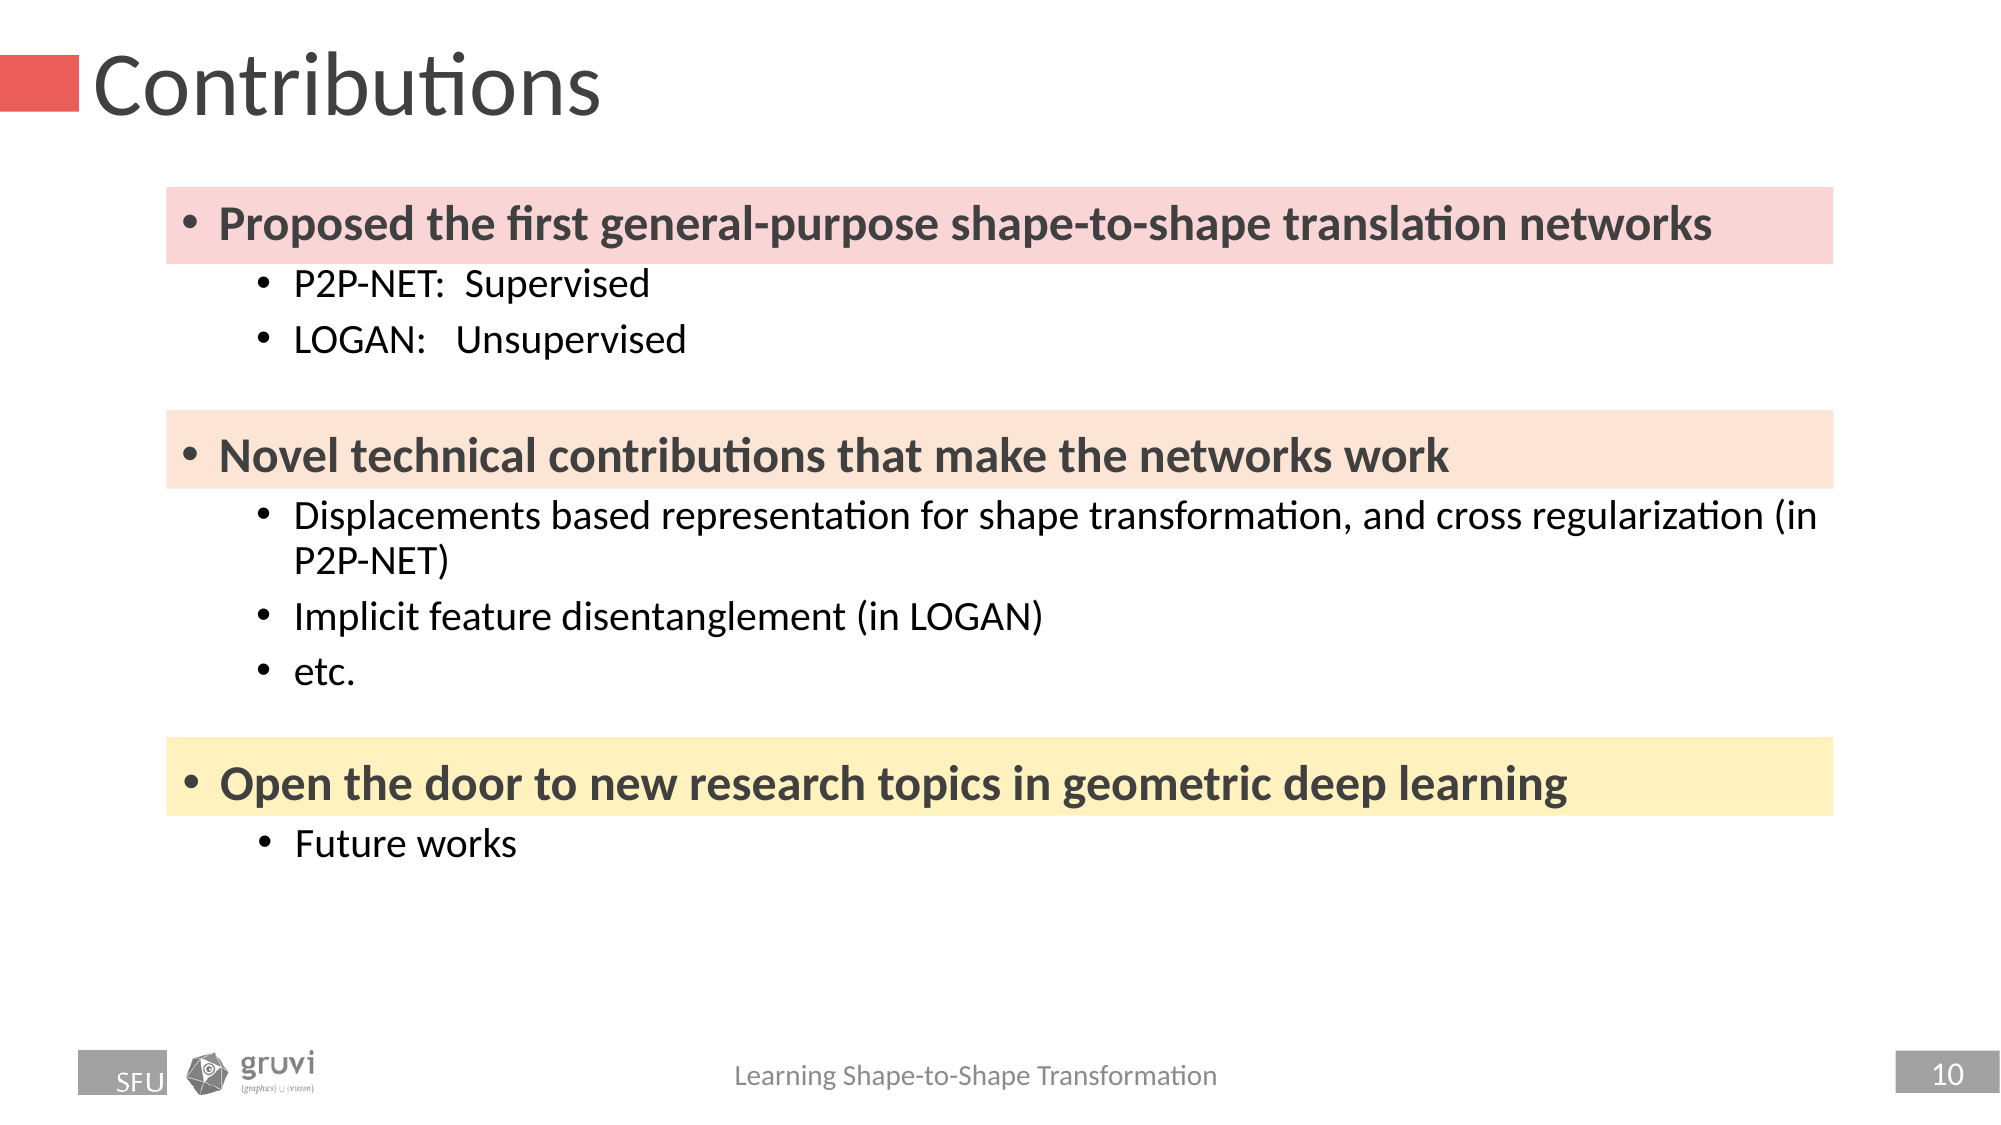

# Contributions

Proposed the first general-purpose shape-to-shape translation networks
P2P-NET:  Supervised
LOGAN:   Unsupervised

Novel technical contributions that make the networks work
Displacements based representation for shape transformation, and cross regularization (in P2P-NET)
Implicit feature disentanglement (in LOGAN)
etc.

Open the door to new research topics in geometric deep learning
Future works
10